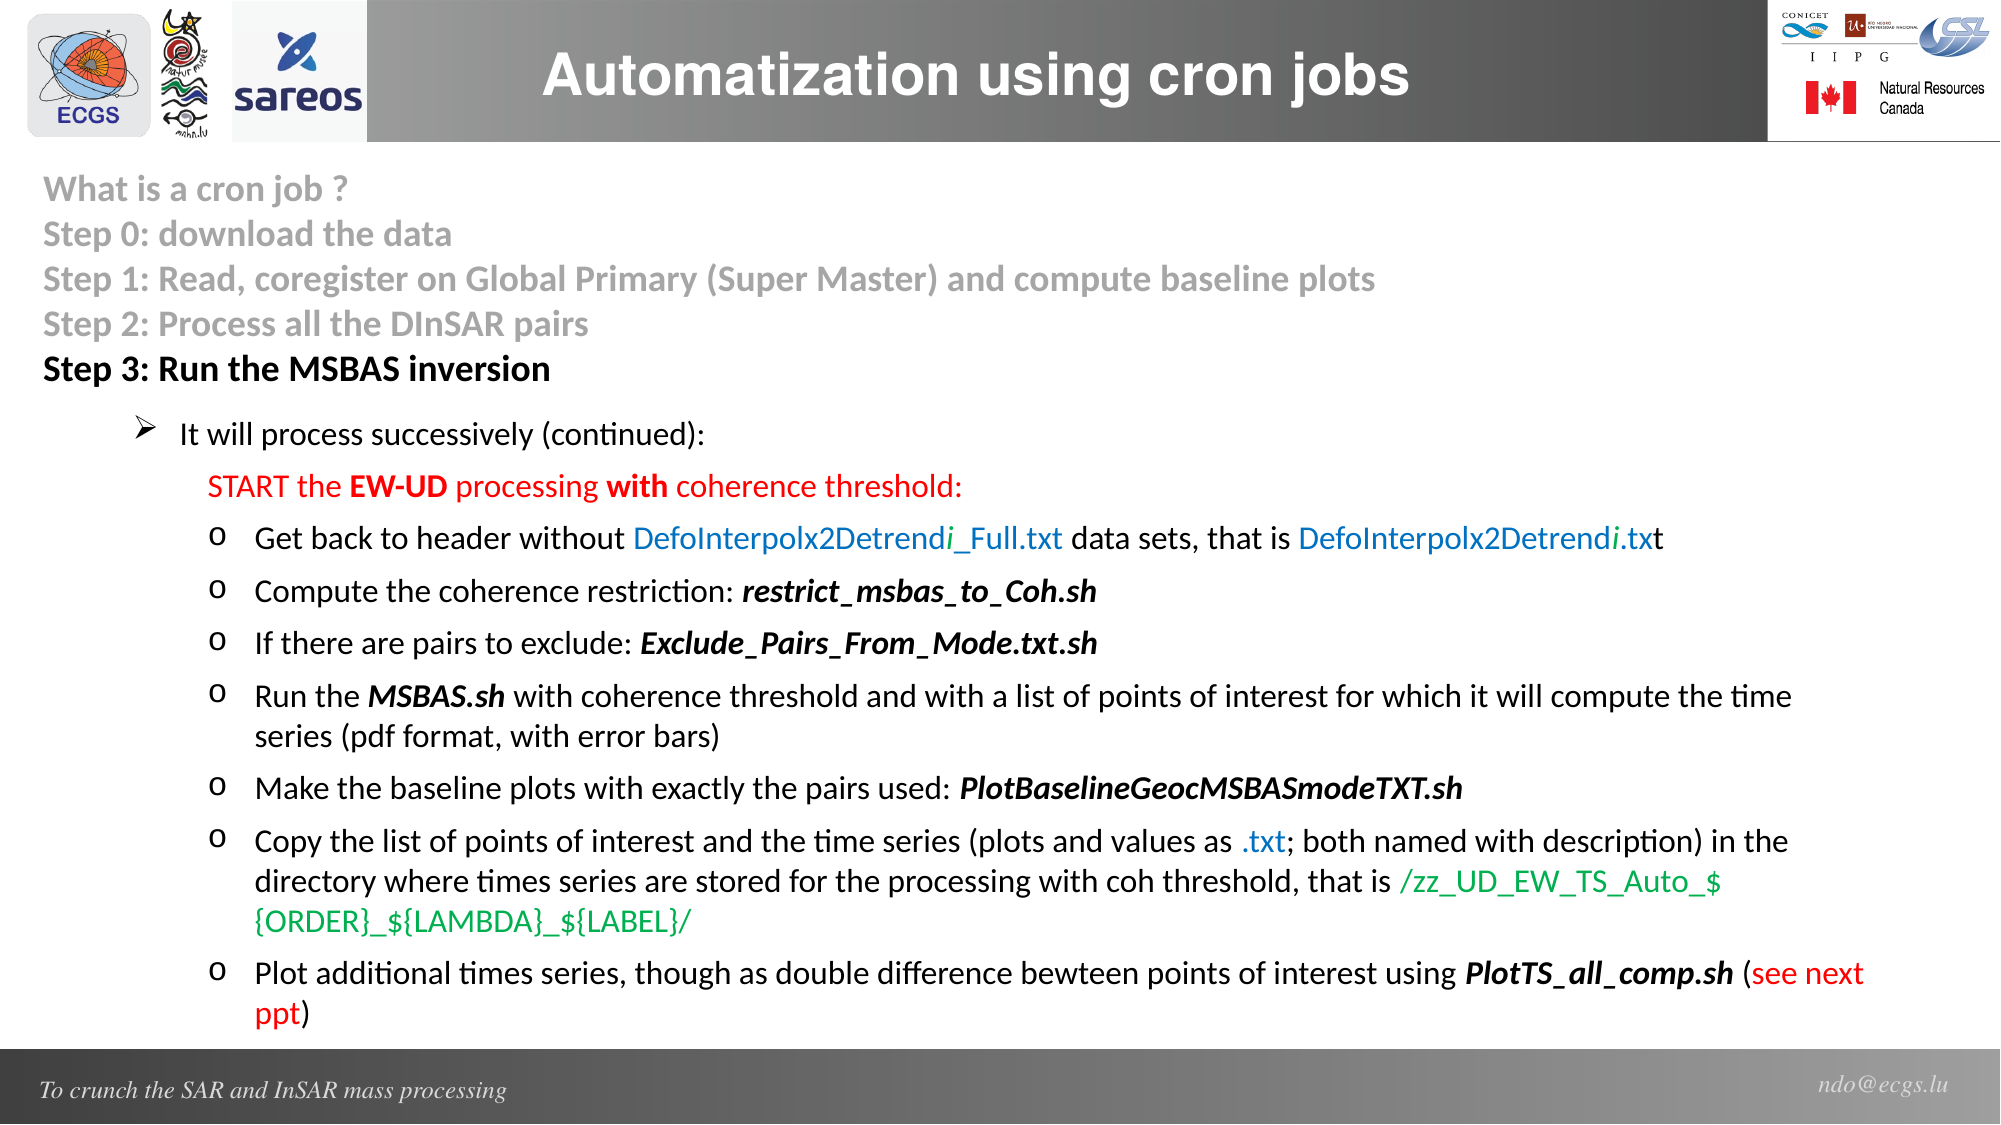

Automatization using cron jobs
What is a cron job ?
Step 0: download the data
Step 1: Read, coregister on Global Primary (Super Master) and compute baseline plots
Step 2: Process all the DInSAR pairs
Step 3: Run the MSBAS inversion
It will process successively (continued):
START the EW-UD processing with coherence threshold:
Get back to header without DefoInterpolx2Detrendi_Full.txt data sets, that is DefoInterpolx2Detrendi.txt
Compute the coherence restriction: restrict_msbas_to_Coh.sh
If there are pairs to exclude: Exclude_Pairs_From_Mode.txt.sh
Run the MSBAS.sh with coherence threshold and with a list of points of interest for which it will compute the time series (pdf format, with error bars)
Make the baseline plots with exactly the pairs used: PlotBaselineGeocMSBASmodeTXT.sh
Copy the list of points of interest and the time series (plots and values as .txt; both named with description) in the directory where times series are stored for the processing with coh threshold, that is /zz_UD_EW_TS_Auto_${ORDER}_${LAMBDA}_${LABEL}/
Plot additional times series, though as double difference bewteen points of interest using PlotTS_all_comp.sh (see next ppt)